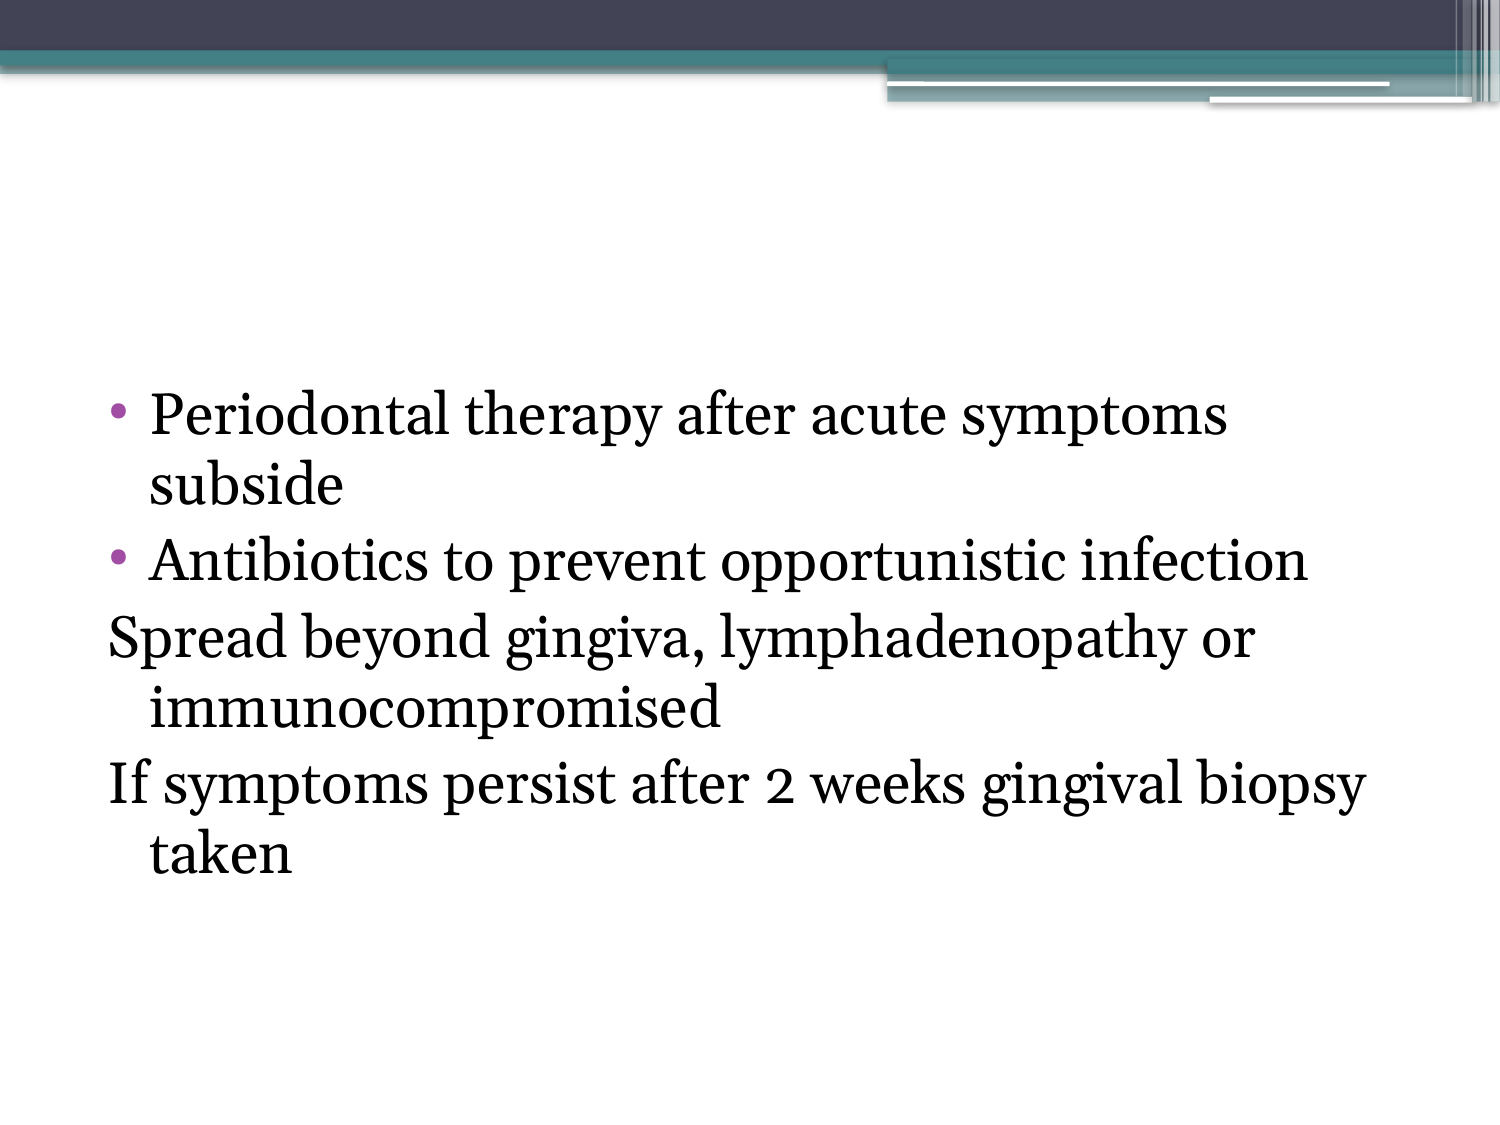

#
Periodontal therapy after acute symptoms subside
Antibiotics to prevent opportunistic infection
Spread beyond gingiva, lymphadenopathy or immunocompromised
If symptoms persist after 2 weeks gingival biopsy taken